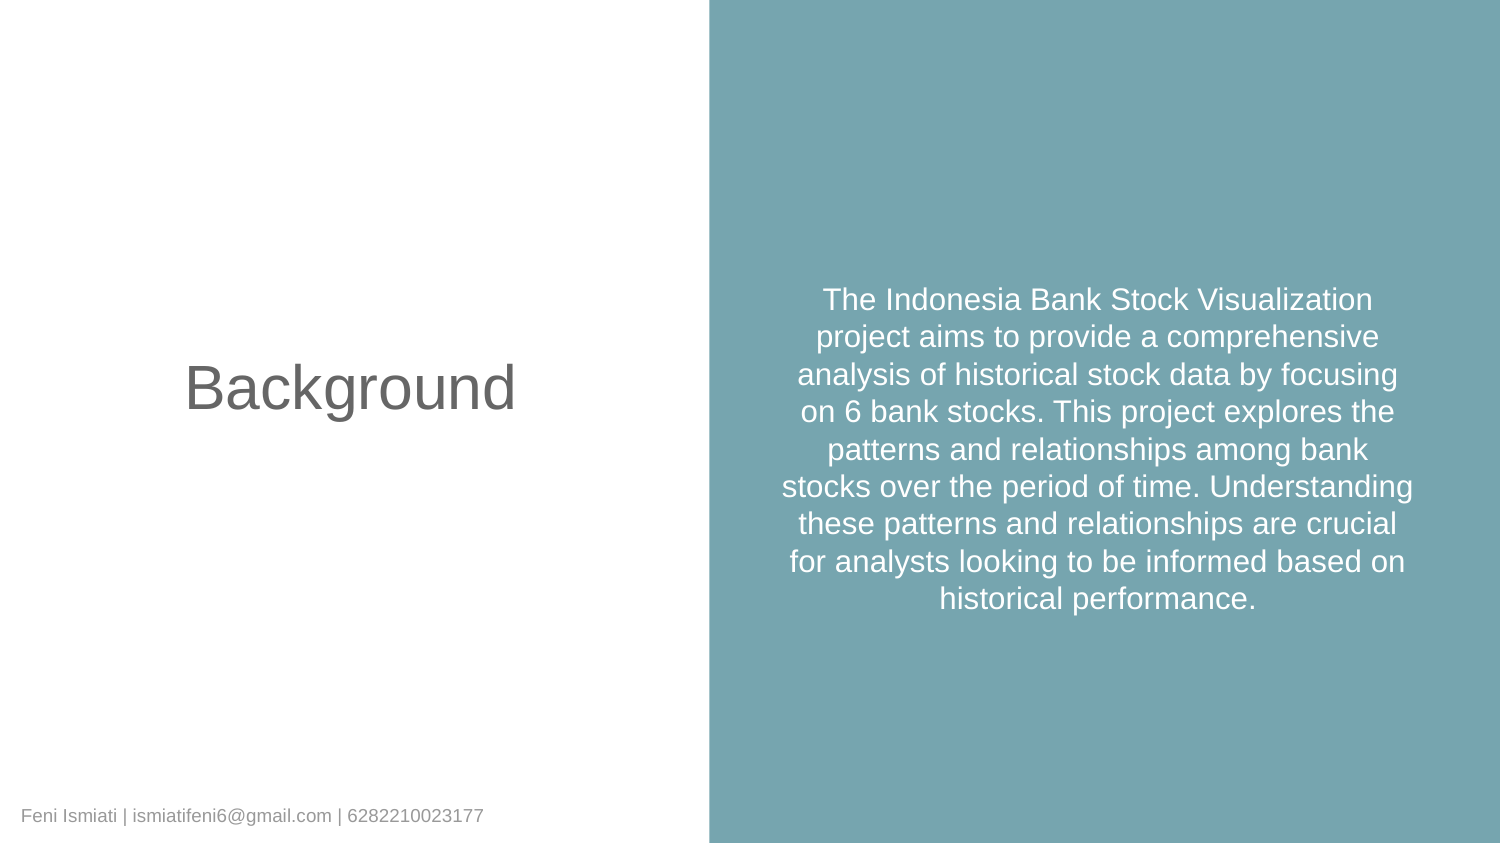

The Indonesia Bank Stock Visualization project aims to provide a comprehensive analysis of historical stock data by focusing on 6 bank stocks. This project explores the patterns and relationships among bank stocks over the period of time. Understanding these patterns and relationships are crucial for analysts looking to be informed based on historical performance.
# Background
Feni Ismiati | ismiatifeni6@gmail.com | 6282210023177